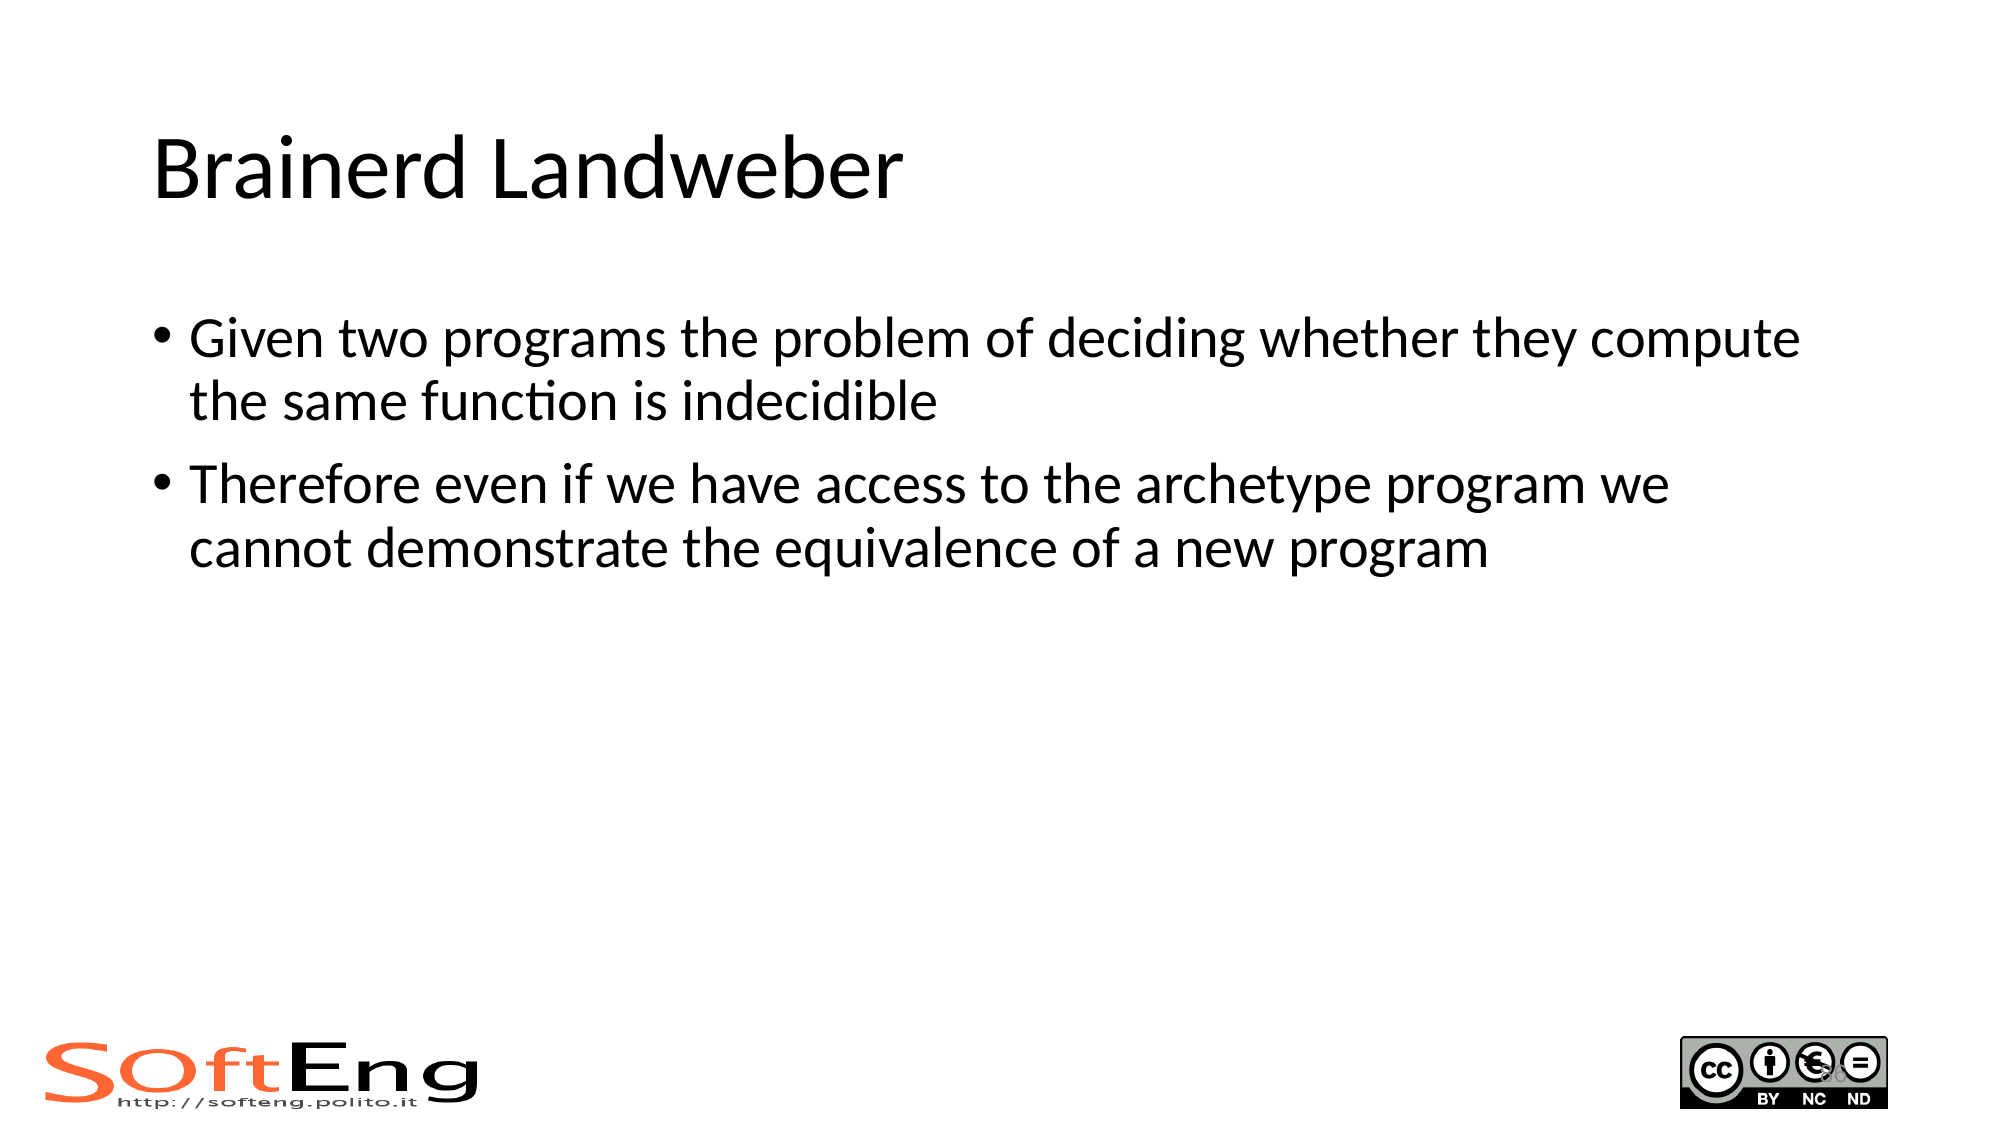

# Brainerd Landweber
Given two programs the problem of deciding whether they compute the same function is indecidible
Therefore even if we have access to the archetype program we cannot demonstrate the equivalence of a new program
86